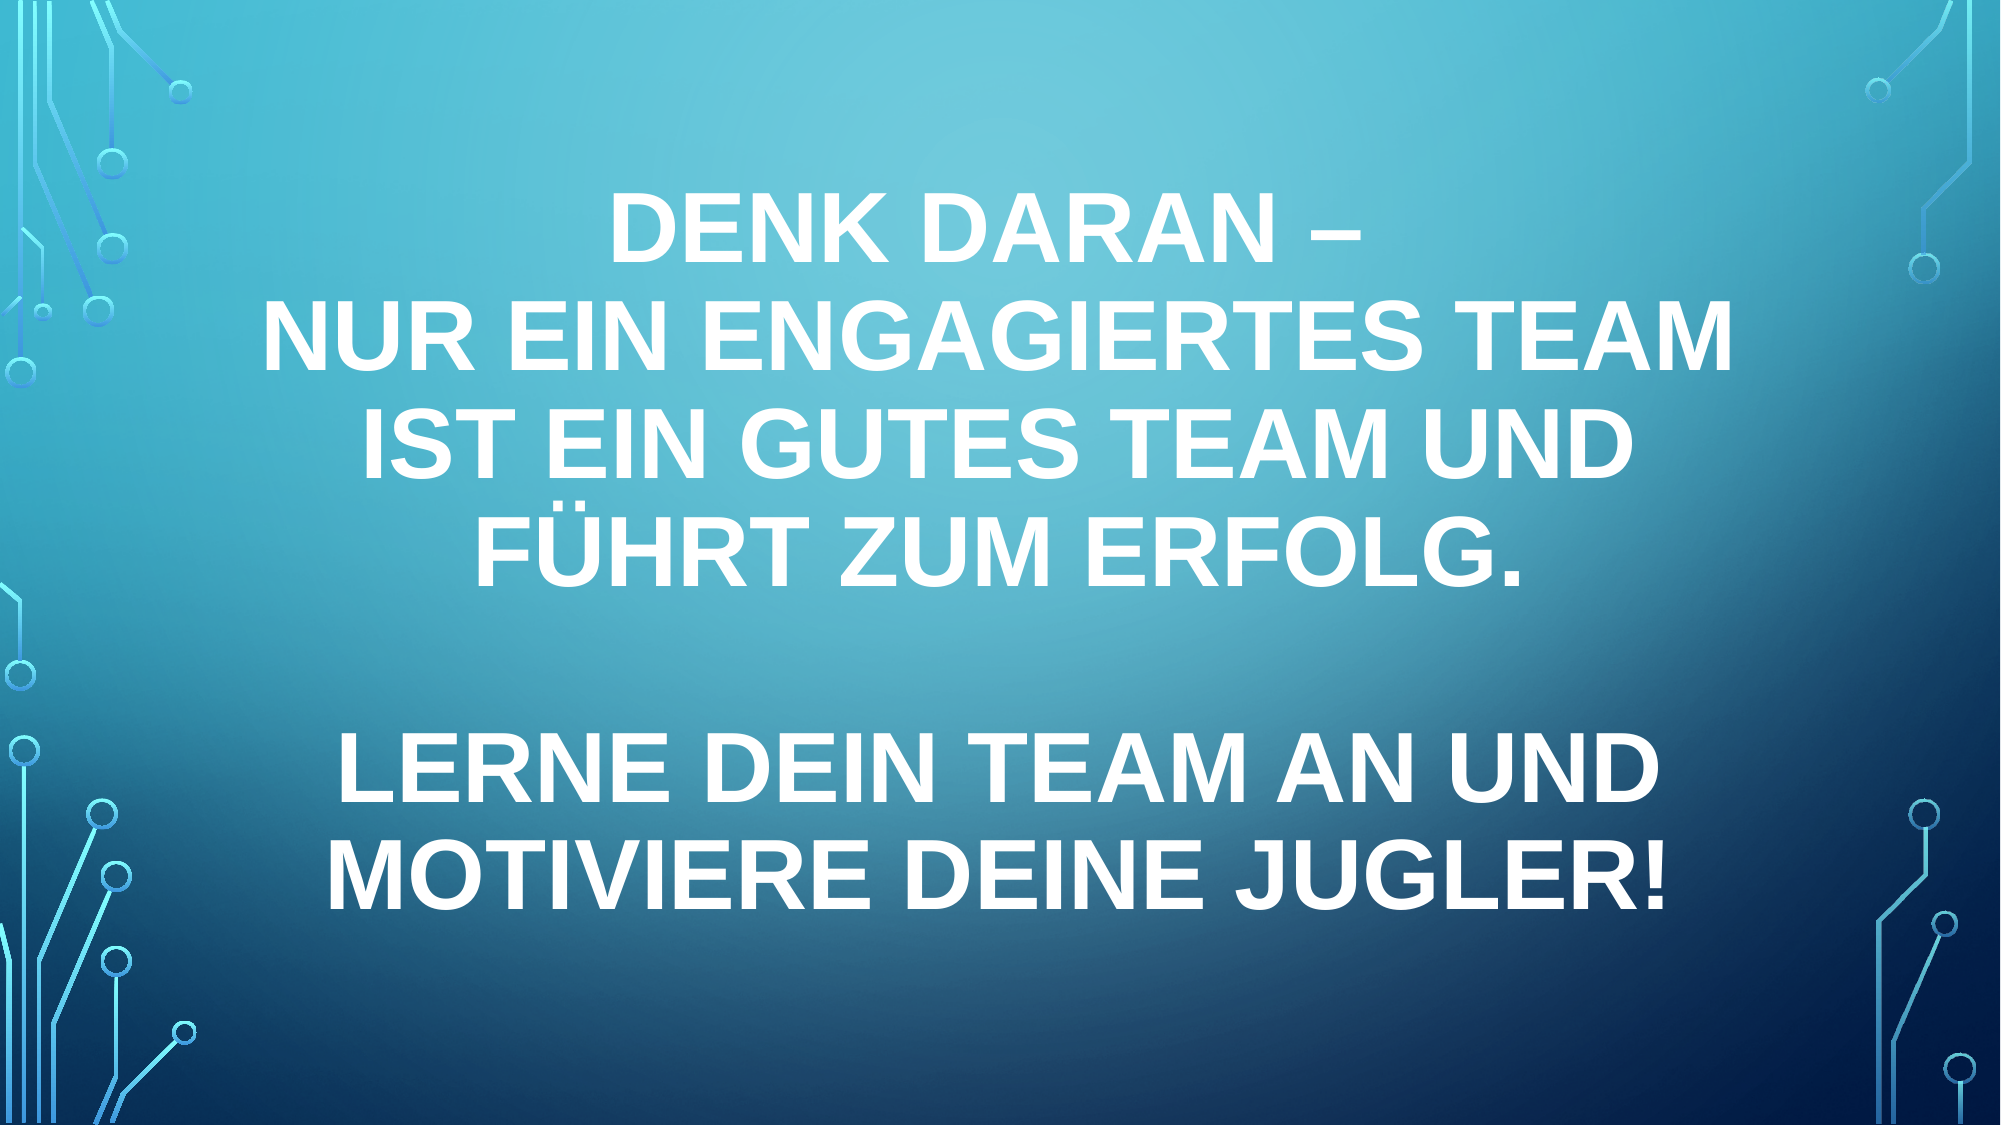

# Denk daran – nur ein Engagiertes Team ist ein gutes Team und führt zum Erfolg. lerne dein Team an und motiviere deine Jugler!